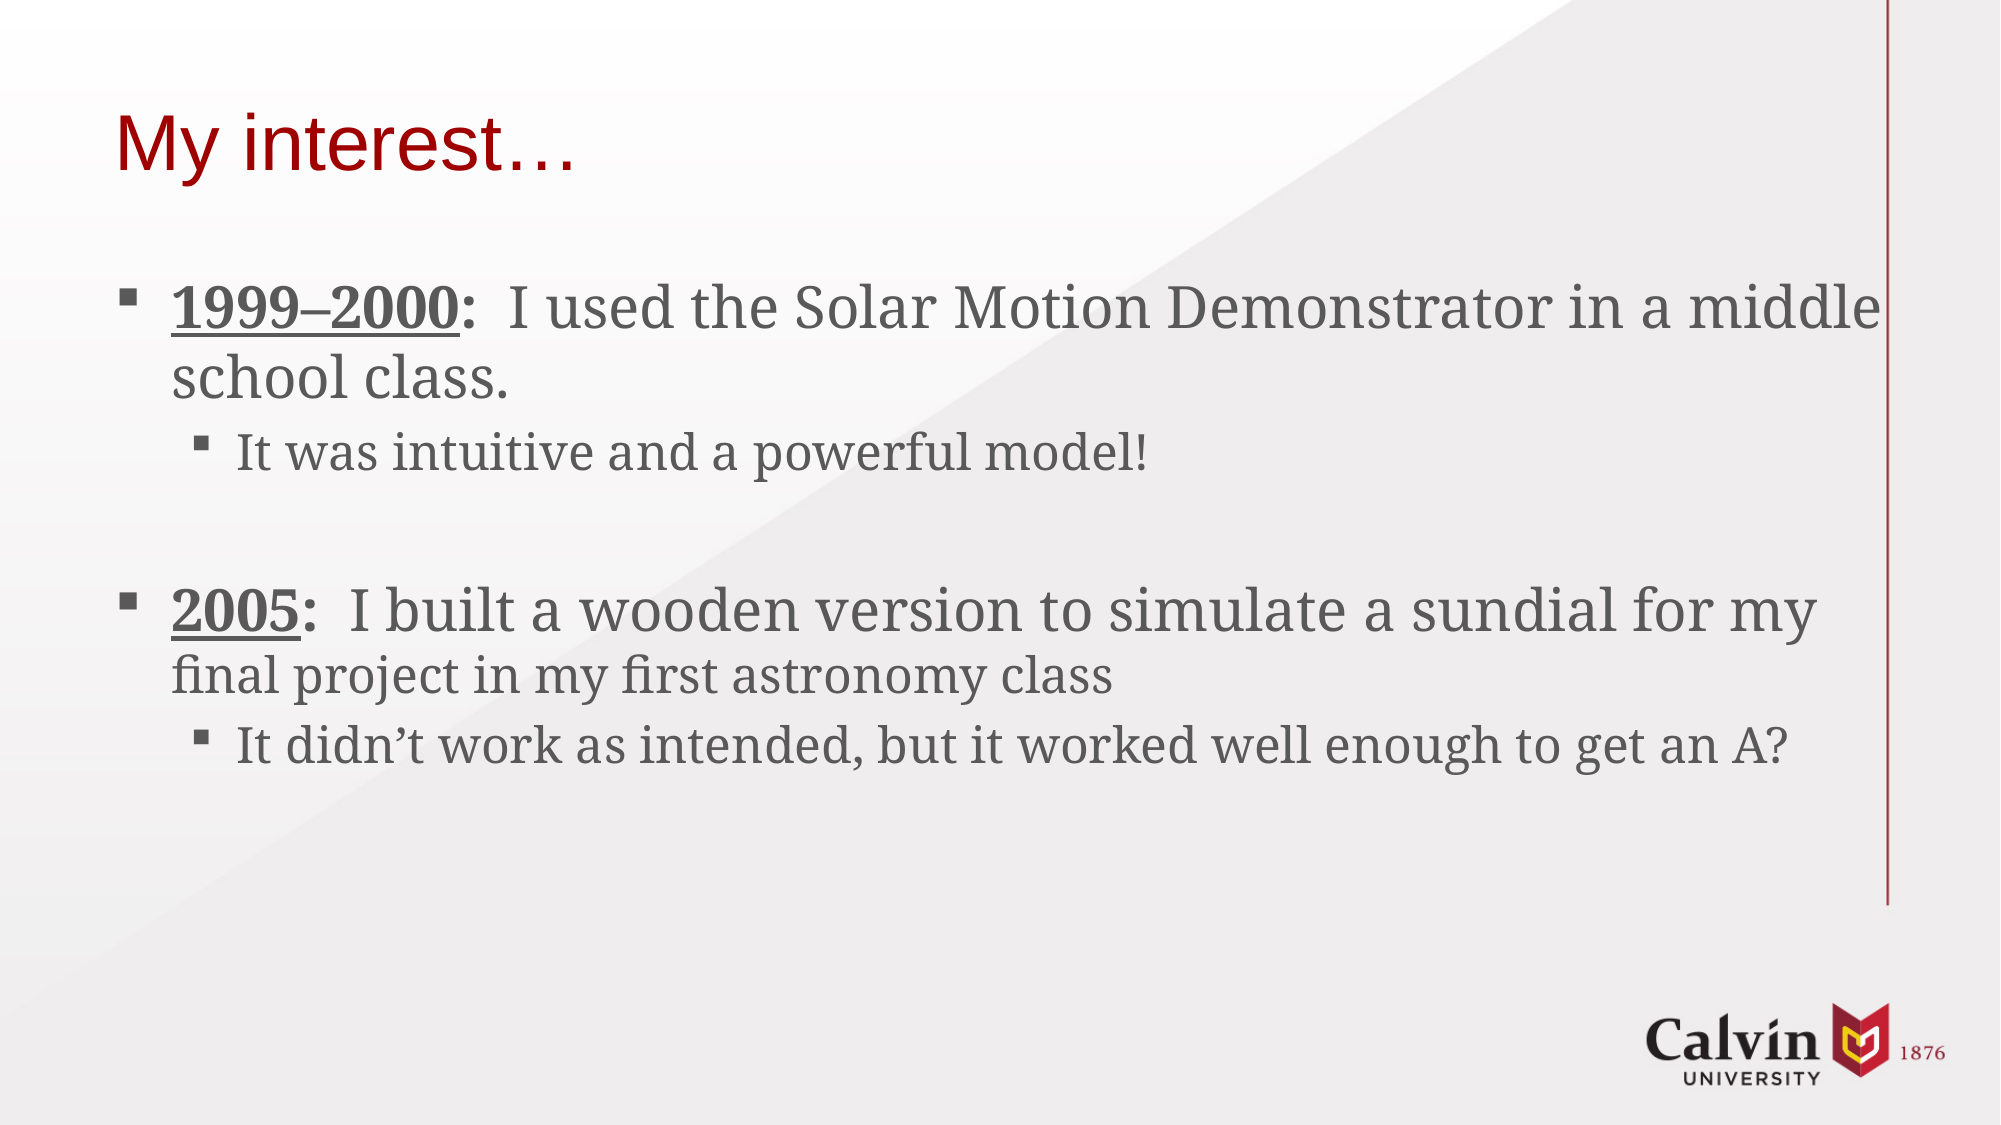

# My interest…
1999–2000:  I used the Solar Motion Demonstrator in a middle school class.
It was intuitive and a powerful model!

2005:  I built a wooden version to simulate a sundial for my final project in my first astronomy class
It didn’t work as intended, but it worked well enough to get an A?